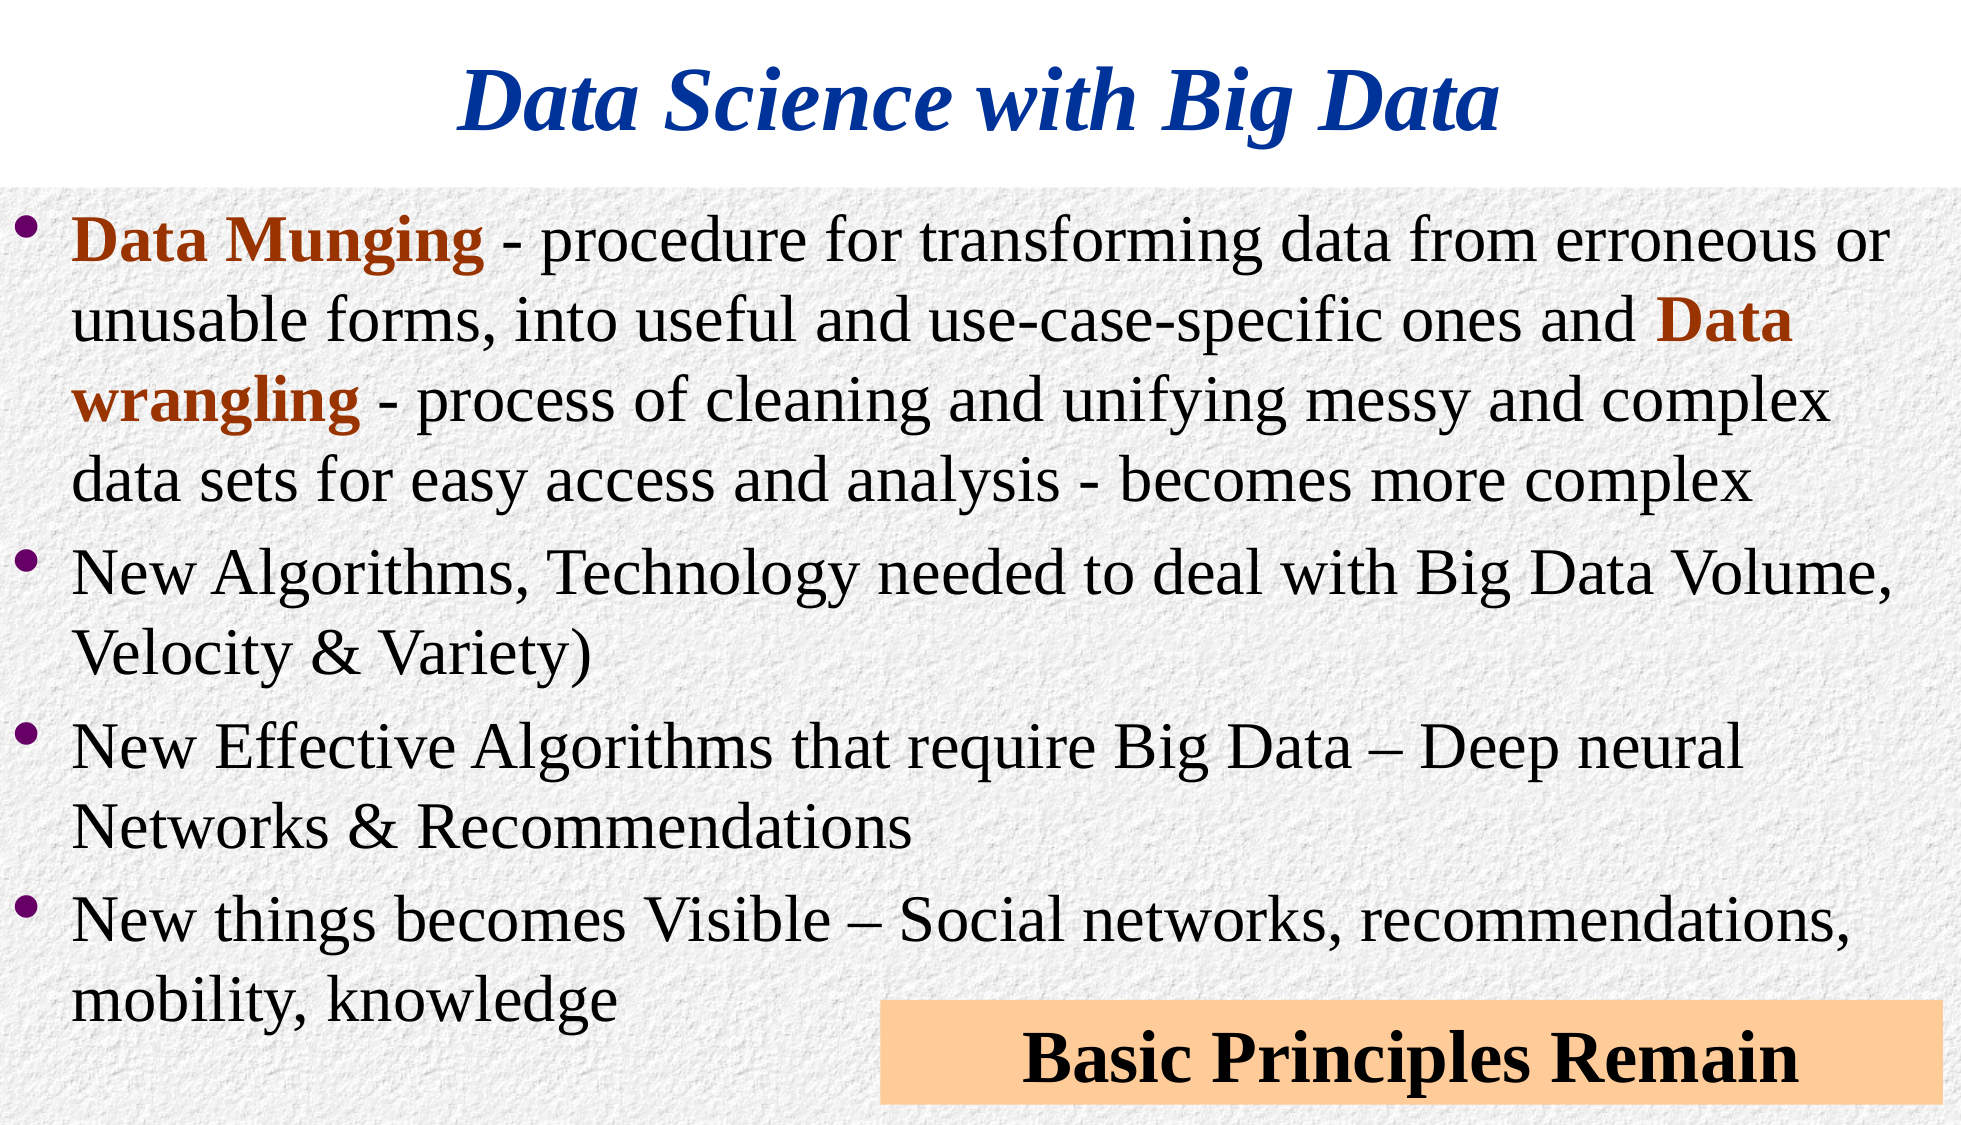

# Data Science with Big Data
Data Munging - procedure for transforming data from erroneous or unusable forms, into useful and use-case-specific ones and Data wrangling - process of cleaning and unifying messy and complex data sets for easy access and analysis - becomes more complex
New Algorithms, Technology needed to deal with Big Data Volume, Velocity & Variety)
New Effective Algorithms that require Big Data – Deep neural Networks & Recommendations
New things becomes Visible – Social networks, recommendations, mobility, knowledge
Basic Principles Remain